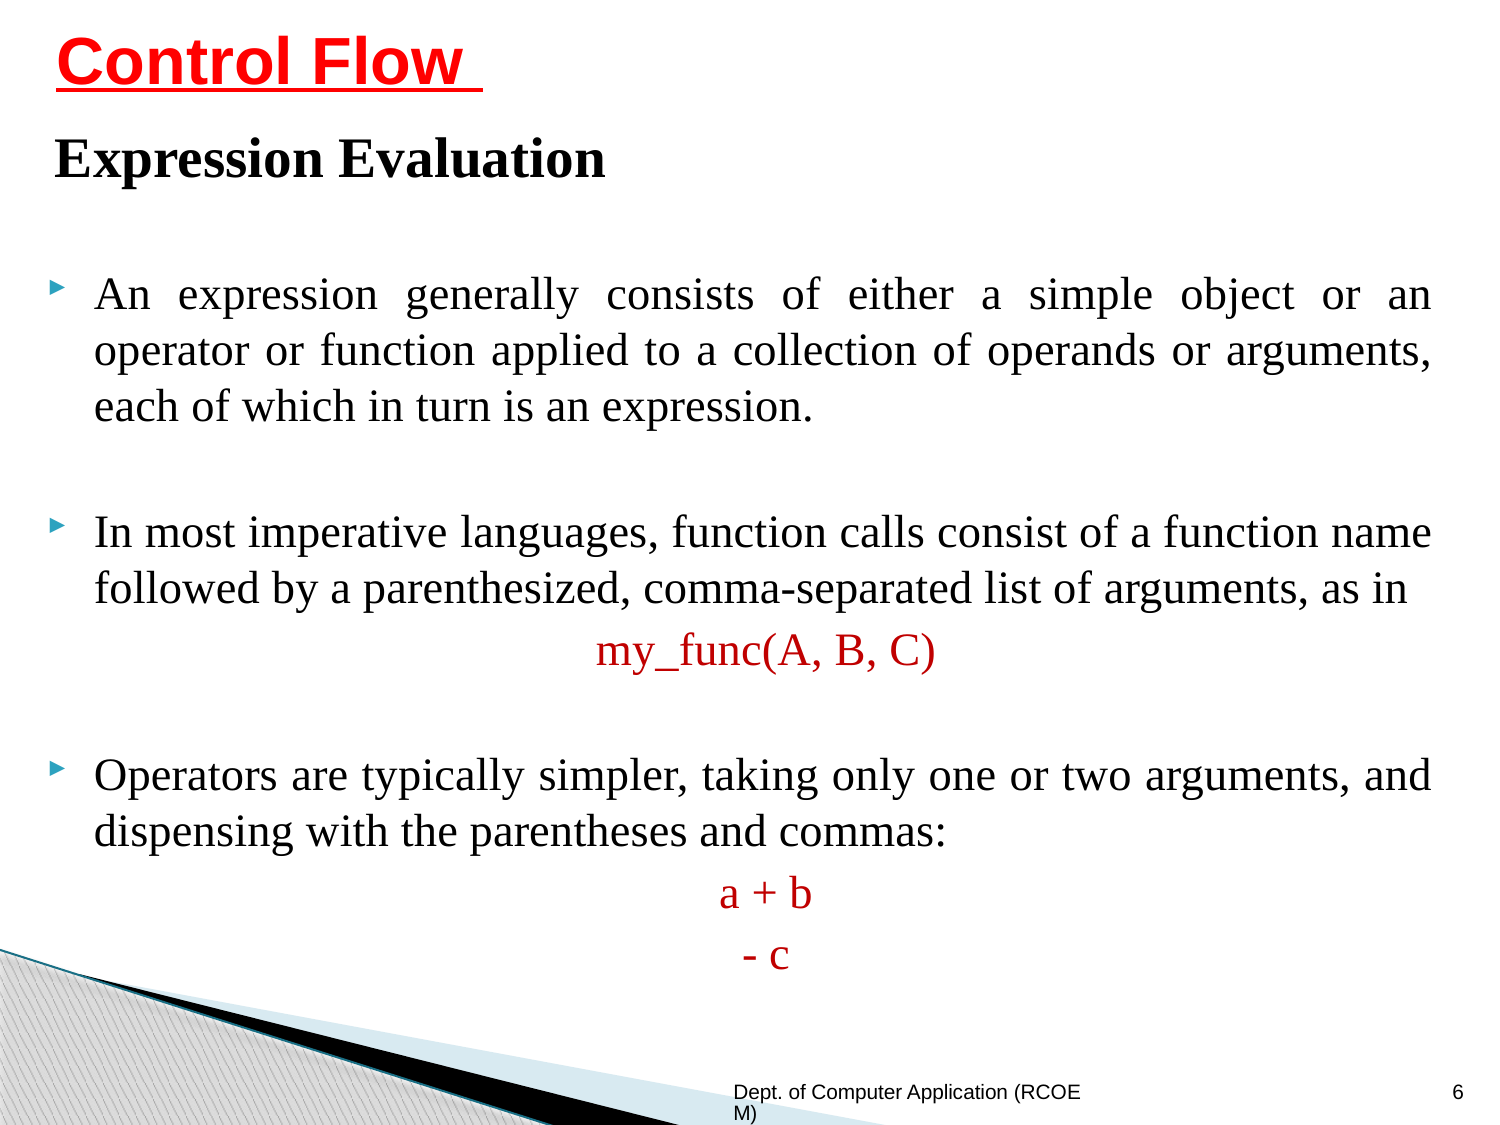

# Control Flow
Expression Evaluation

An expression generally consists of either a simple object or an operator or function applied to a collection of operands or arguments, each of which in turn is an expression.

In most imperative languages, function calls consist of a function name followed by a parenthesized, comma-separated list of arguments, as in
my_func(A, B, C)

Operators are typically simpler, taking only one or two arguments, and dispensing with the parentheses and commas:
a + b
- c

Dept. of Computer Application (RCOEM)
6